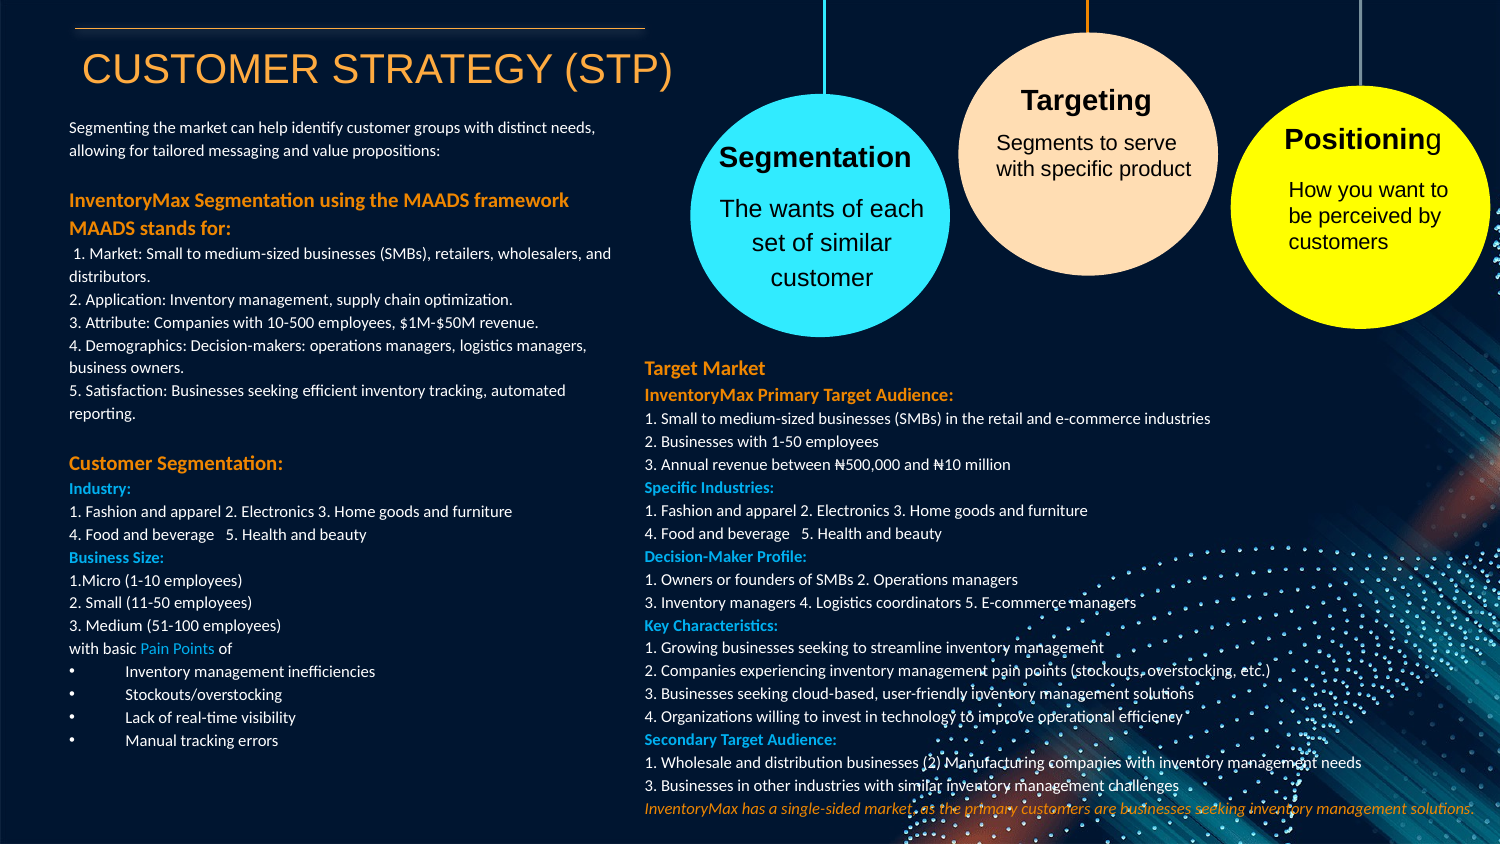

# CUSTOMER STRATEGY (STP)

Targeting

Segmenting the market can help identify customer groups with distinct needs, allowing for tailored messaging and value propositions:

InventoryMax Segmentation using the MAADS framework
MAADS stands for:
 1. Market: Small to medium-sized businesses (SMBs), retailers, wholesalers, and distributors.
2. Application: Inventory management, supply chain optimization.
3. Attribute: Companies with 10-500 employees, $1M-$50M revenue.
4. Demographics: Decision-makers: operations managers, logistics managers, business owners.
5. Satisfaction: Businesses seeking efficient inventory tracking, automated reporting.

Customer Segmentation:
Industry:
1. Fashion and apparel 2. Electronics 3. Home goods and furniture
4. Food and beverage   5. Health and beauty
Business Size:
1.Micro (1-10 employees)
2. Small (11-50 employees)
3. Medium (51-100 employees)
with basic Pain Points of
Inventory management inefficiencies
Stockouts/overstocking
Lack of real-time visibility
Manual tracking errors

Positioning
Segments to serve with specific product
Segmentation
How you want to be perceived by customers
The wants of each set of similar customer
Target Market
InventoryMax Primary Target Audience:
1. Small to medium-sized businesses (SMBs) in the retail and e-commerce industries
2. Businesses with 1-50 employees
3. Annual revenue between ₦500,000 and ₦10 million
Specific Industries:
1. Fashion and apparel 2. Electronics 3. Home goods and furniture
4. Food and beverage   5. Health and beauty
Decision-Maker Profile:
1. Owners or founders of SMBs 2. Operations managers
3. Inventory managers 4. Logistics coordinators 5. E-commerce managers
Key Characteristics:
1. Growing businesses seeking to streamline inventory management
2. Companies experiencing inventory management pain points (stockouts, overstocking, etc.)
3. Businesses seeking cloud-based, user-friendly inventory management solutions
4. Organizations willing to invest in technology to improve operational efficiency
Secondary Target Audience:
1. Wholesale and distribution businesses (2) Manufacturing companies with inventory management needs
3. Businesses in other industries with similar inventory management challenges
InventoryMax has a single-sided market, as the primary customers are businesses seeking inventory management solutions.